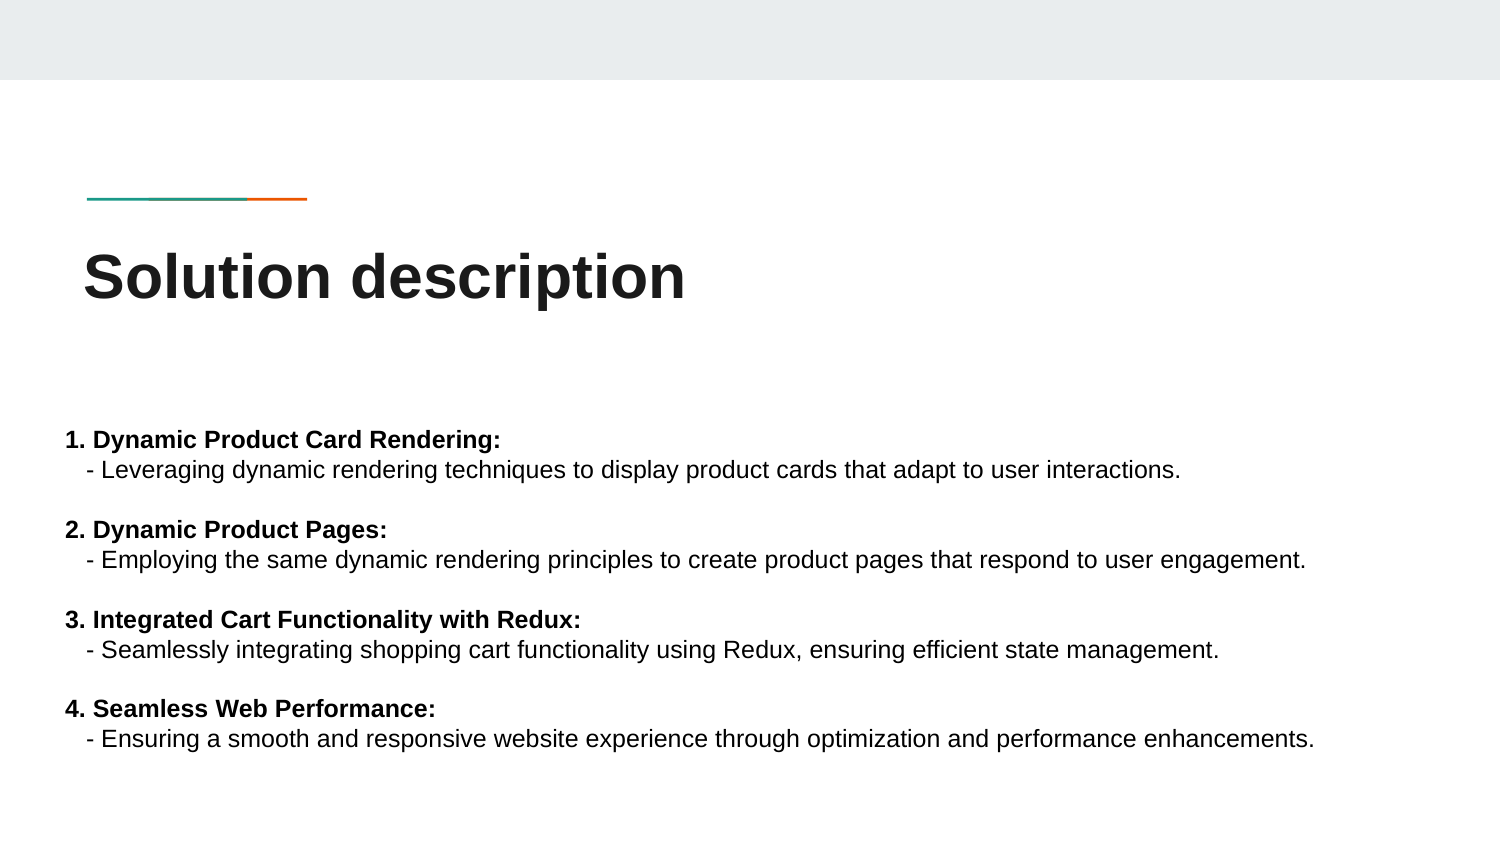

# Solution description

1. Dynamic Product Card Rendering:
   - Leveraging dynamic rendering techniques to display product cards that adapt to user interactions.

2. Dynamic Product Pages:
   - Employing the same dynamic rendering principles to create product pages that respond to user engagement.

3. Integrated Cart Functionality with Redux:
   - Seamlessly integrating shopping cart functionality using Redux, ensuring efficient state management.

4. Seamless Web Performance:
   - Ensuring a smooth and responsive website experience through optimization and performance enhancements.